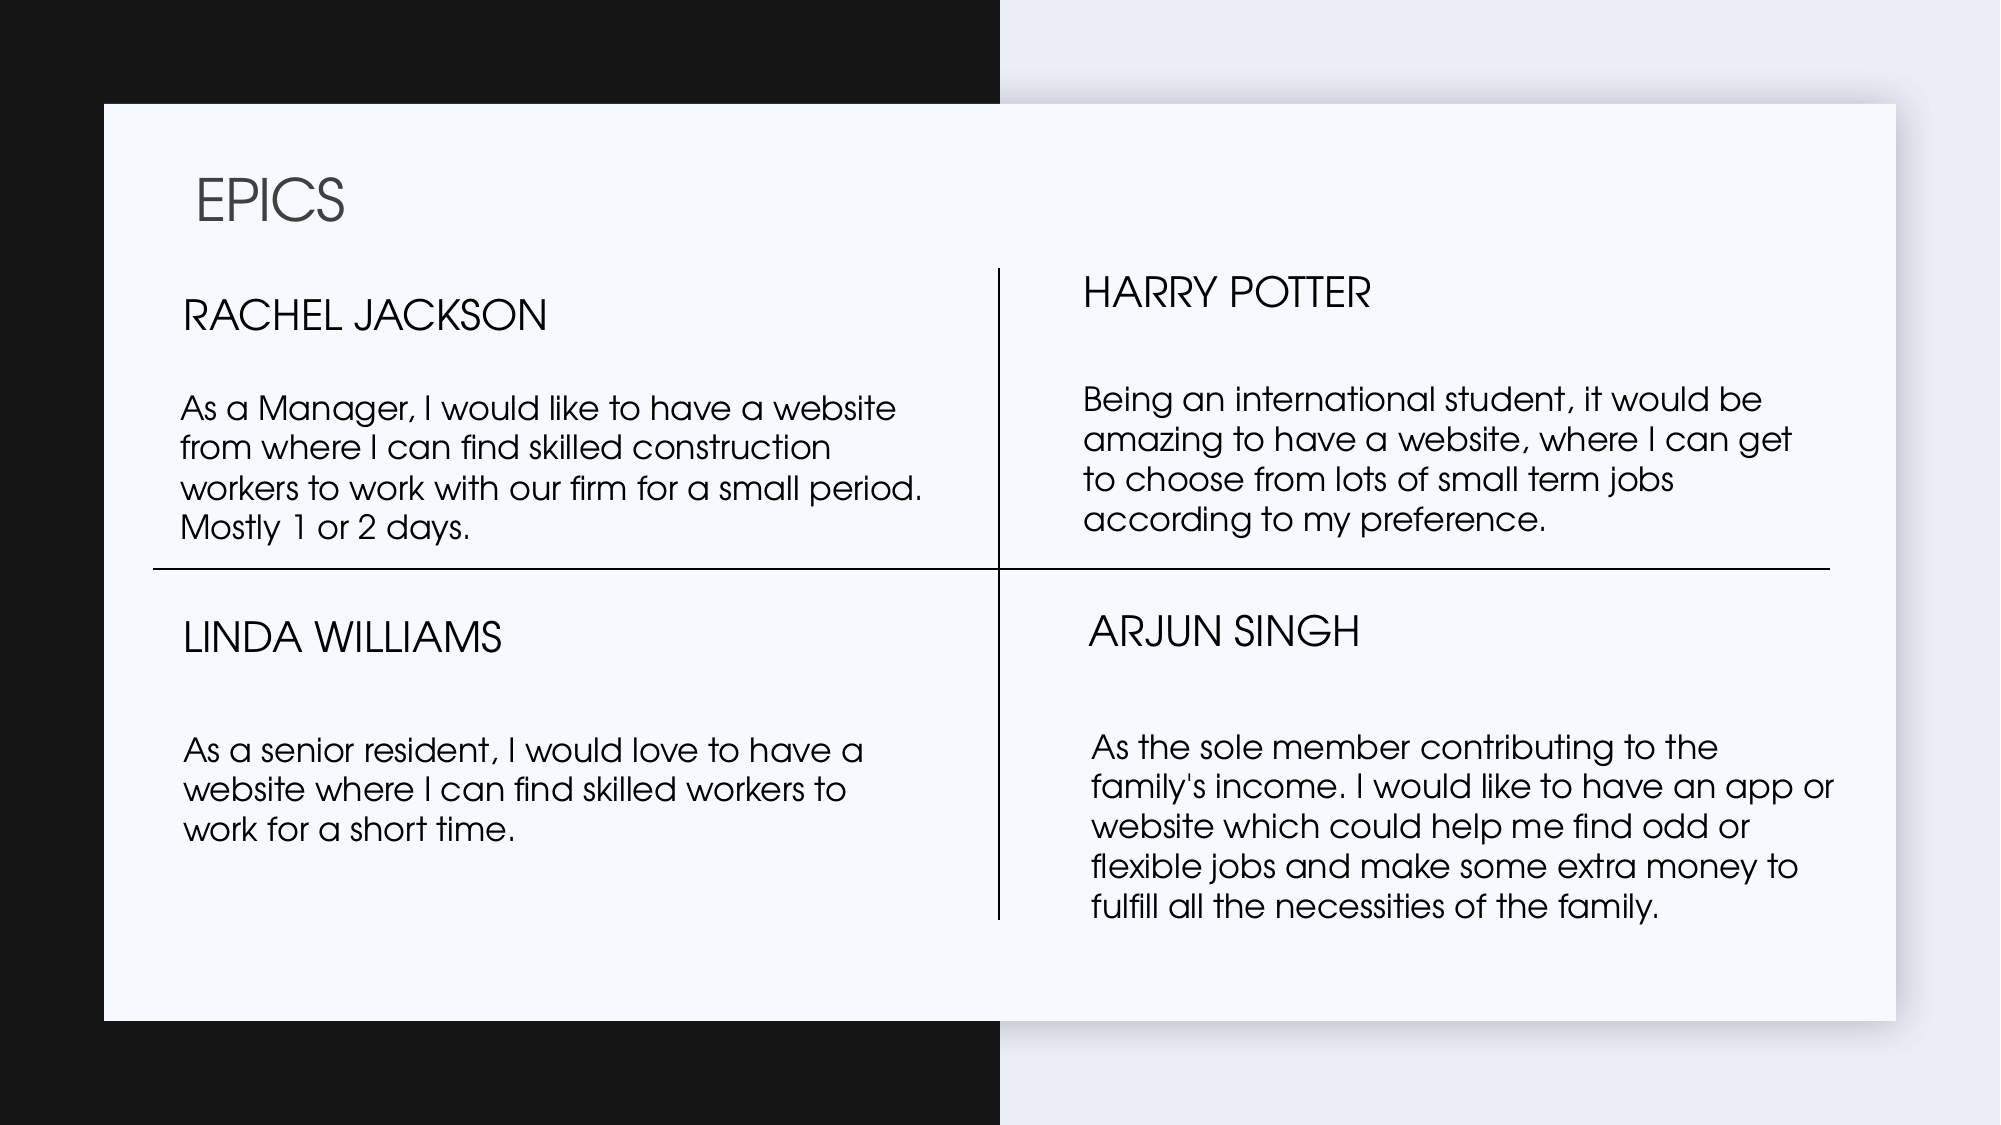

# EPICS
Harry Potter
Rachel Jackson
Being an international student, it would be amazing to have a website, where I can get to choose from lots of small term jobs according to my preference.
As a Manager, I would like to have a website from where I can find skilled construction workers to work with our firm for a small period. Mostly 1 or 2 days.

Arjun Singh
Linda Williams
As the sole member contributing to the family's income. I would like to have an app or website which could help me find odd or flexible jobs and make some extra money to fulfill all the necessities of the family.
As a senior resident, I would love to have a website where I can find skilled workers to work for a short time.